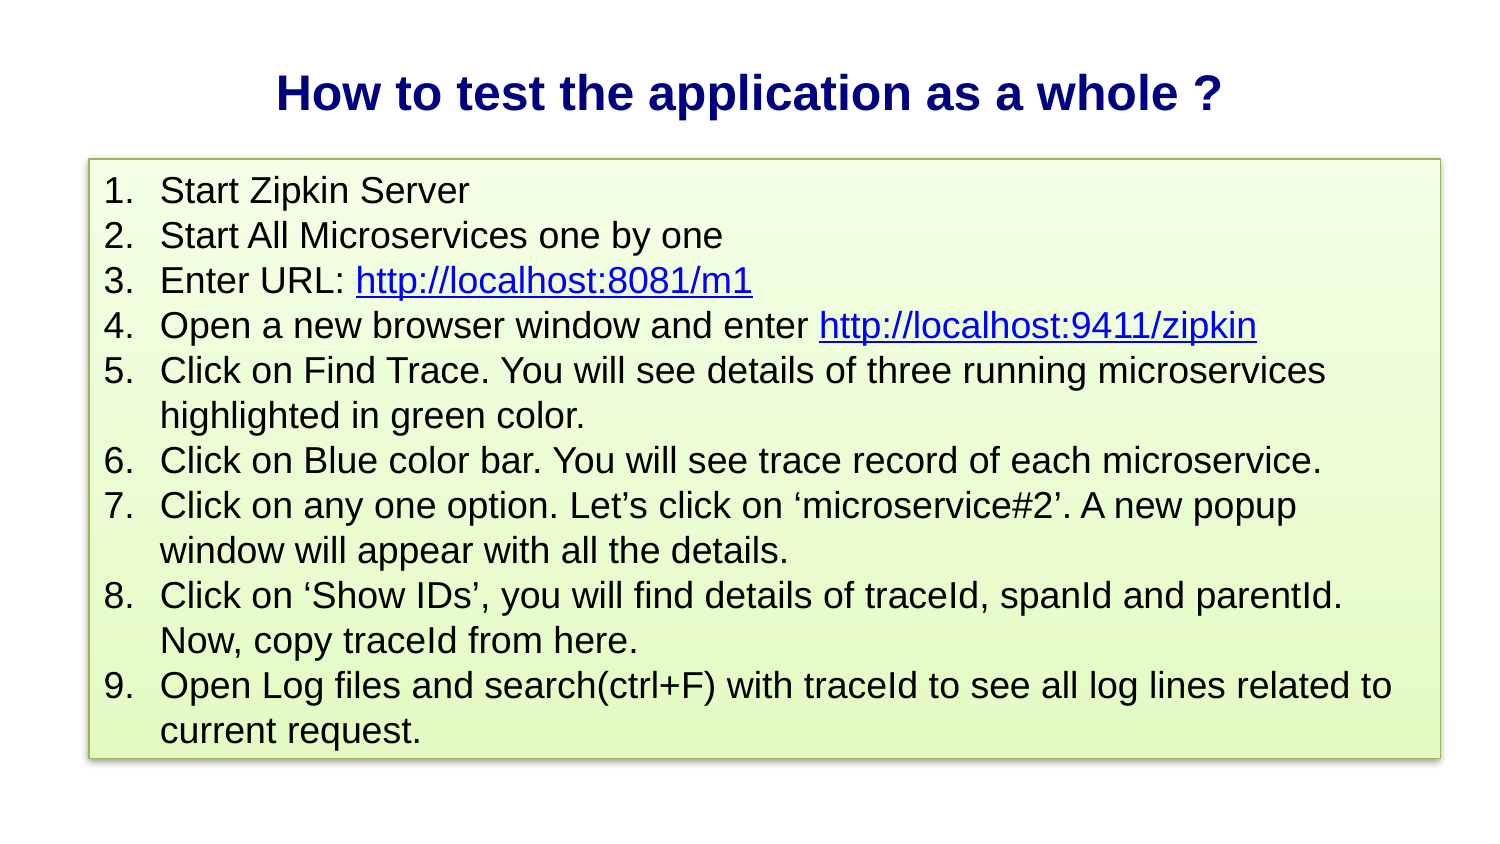

How to test the application as a whole ?
Start Zipkin Server
Start All Microservices one by one
Enter URL: http://localhost:8081/m1
Open a new browser window and enter http://localhost:9411/zipkin
Click on Find Trace. You will see details of three running microservices highlighted in green color.
Click on Blue color bar. You will see trace record of each microservice.
Click on any one option. Let’s click on ‘microservice#2’. A new popup window will appear with all the details.
Click on ‘Show IDs’, you will find details of traceId, spanId and parentId. Now, copy traceId from here.
Open Log files and search(ctrl+F) with traceId to see all log lines related to current request.